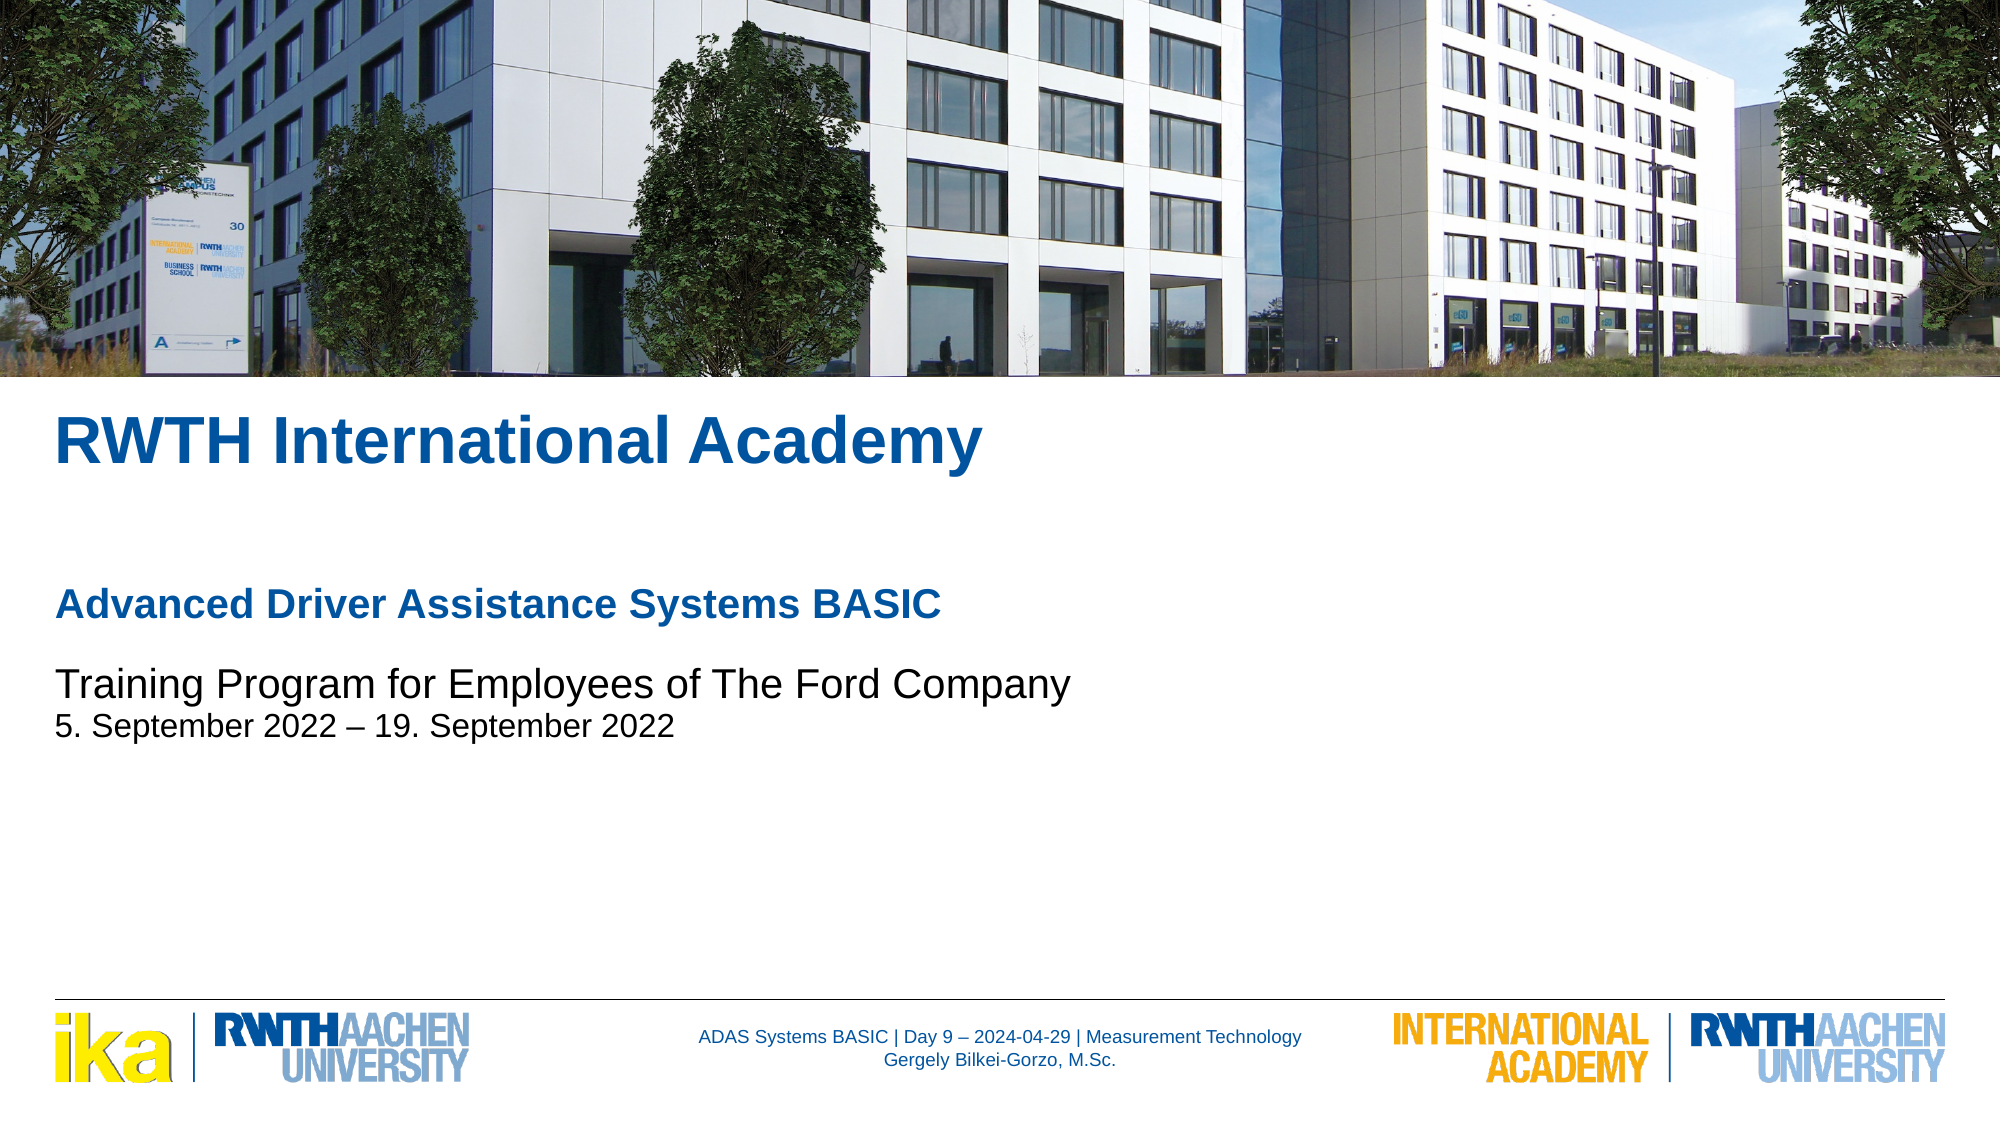

5. September 2022 – 19. September 2022